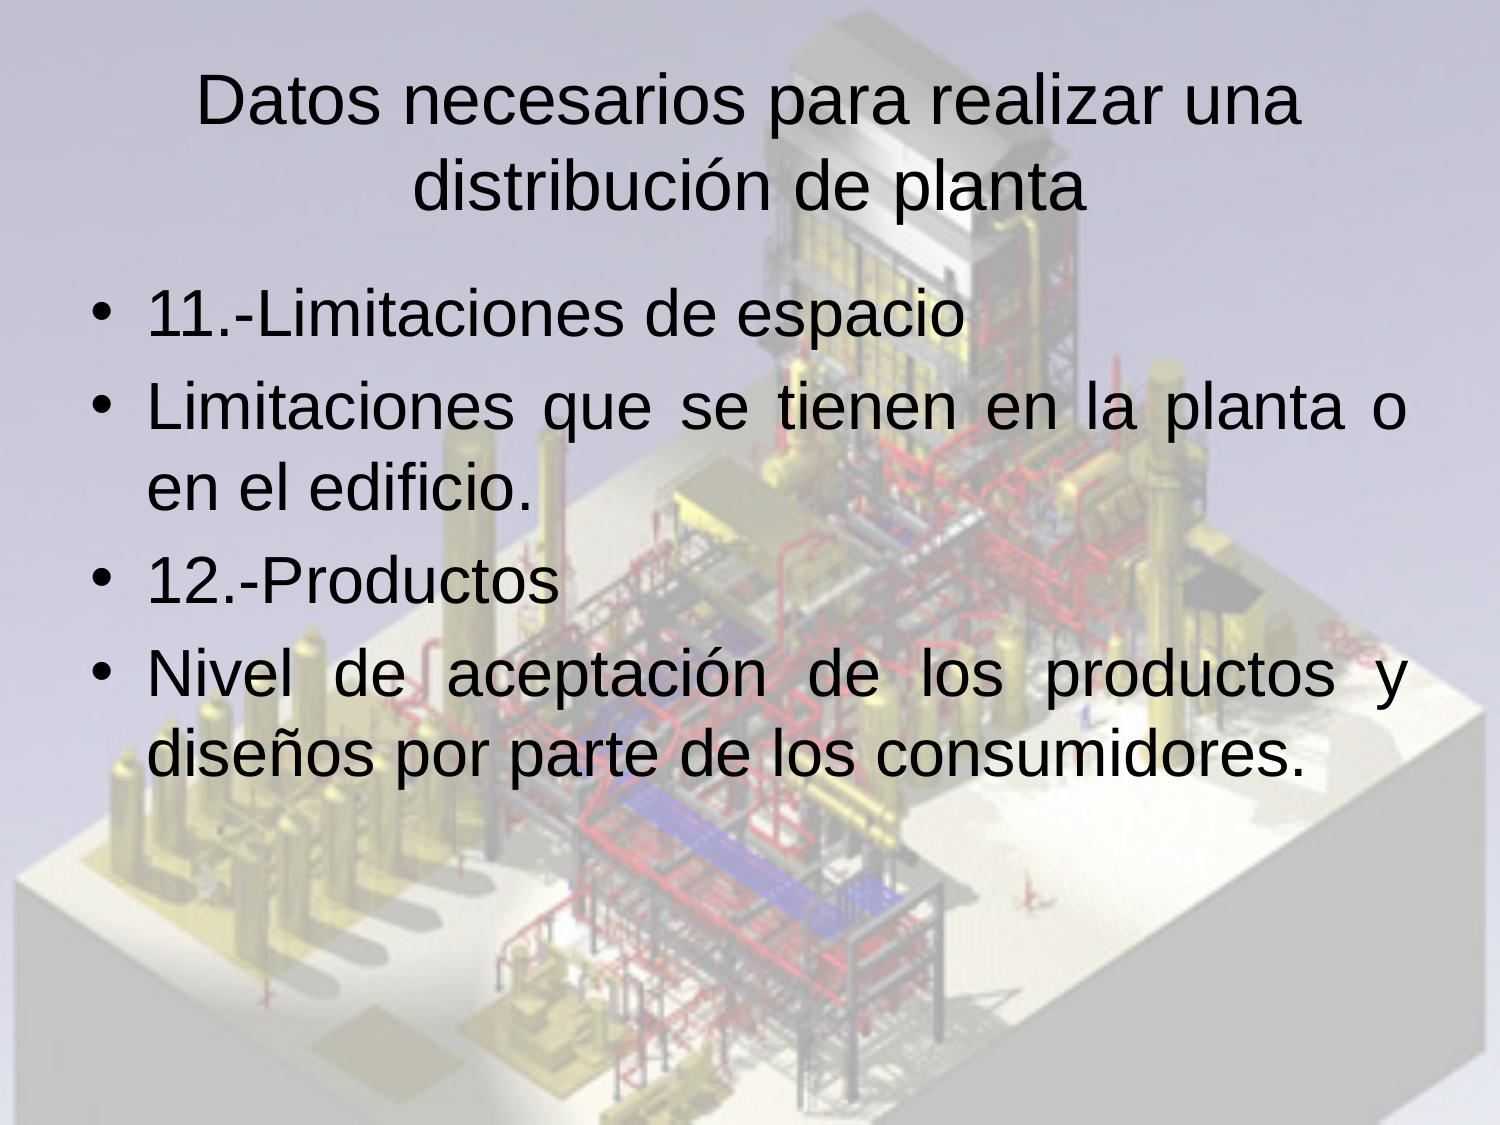

# Datos necesarios para realizar una distribución de planta
11.-Limitaciones de espacio
Limitaciones que se tienen en la planta o en el edificio.
12.-Productos
Nivel de aceptación de los productos y diseños por parte de los consumidores.